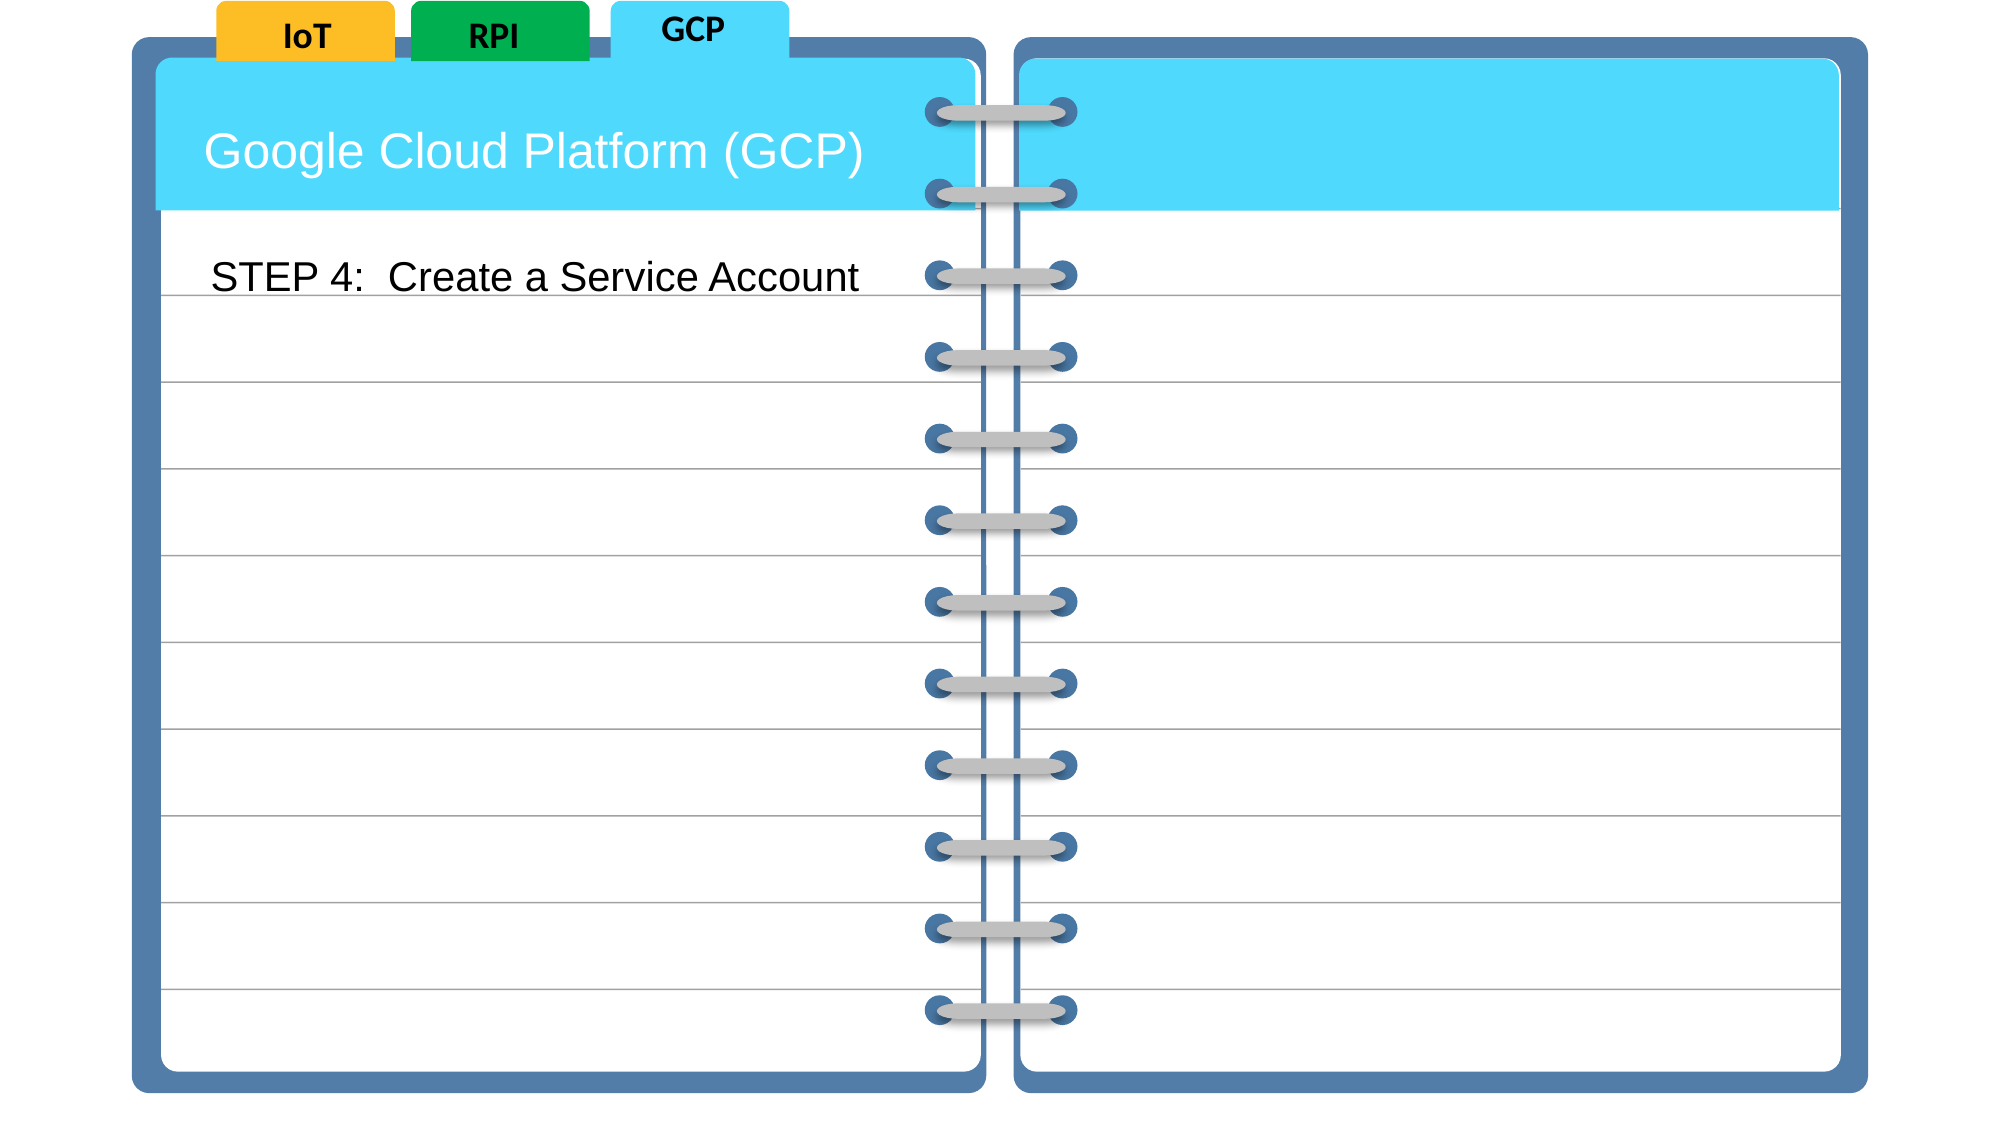

GCP

IoT

RPI

Google Cloud Platform (GCP)
STEP 4:  Create a Service Account